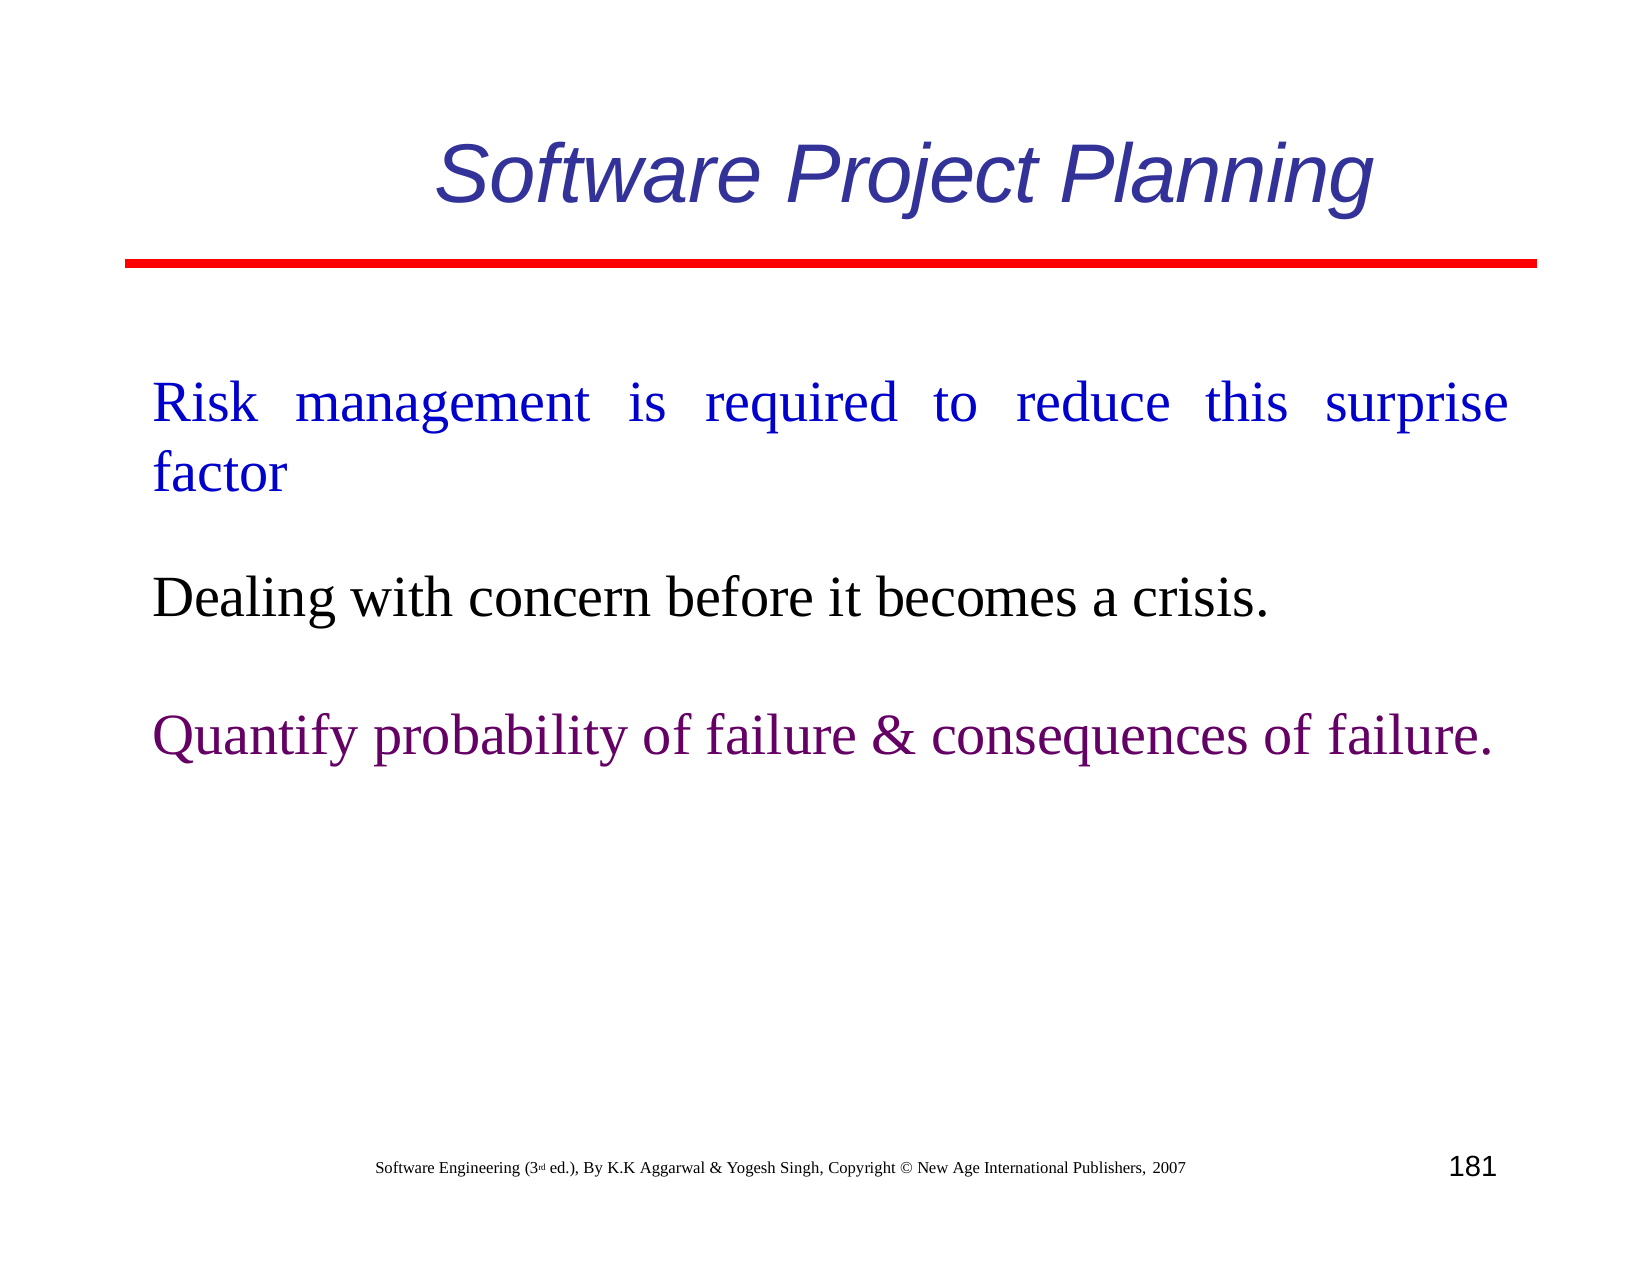

# Software Project Planning

Risk  factor
management
is	required
to	reduce
this
surprise
Dealing with concern before it becomes a crisis.

Quantify probability of failure & consequences of failure.
181
Software Engineering (3rd  ed.), By K.K Aggarwal & Yogesh Singh, Copyright © New Age International Publishers, 2007